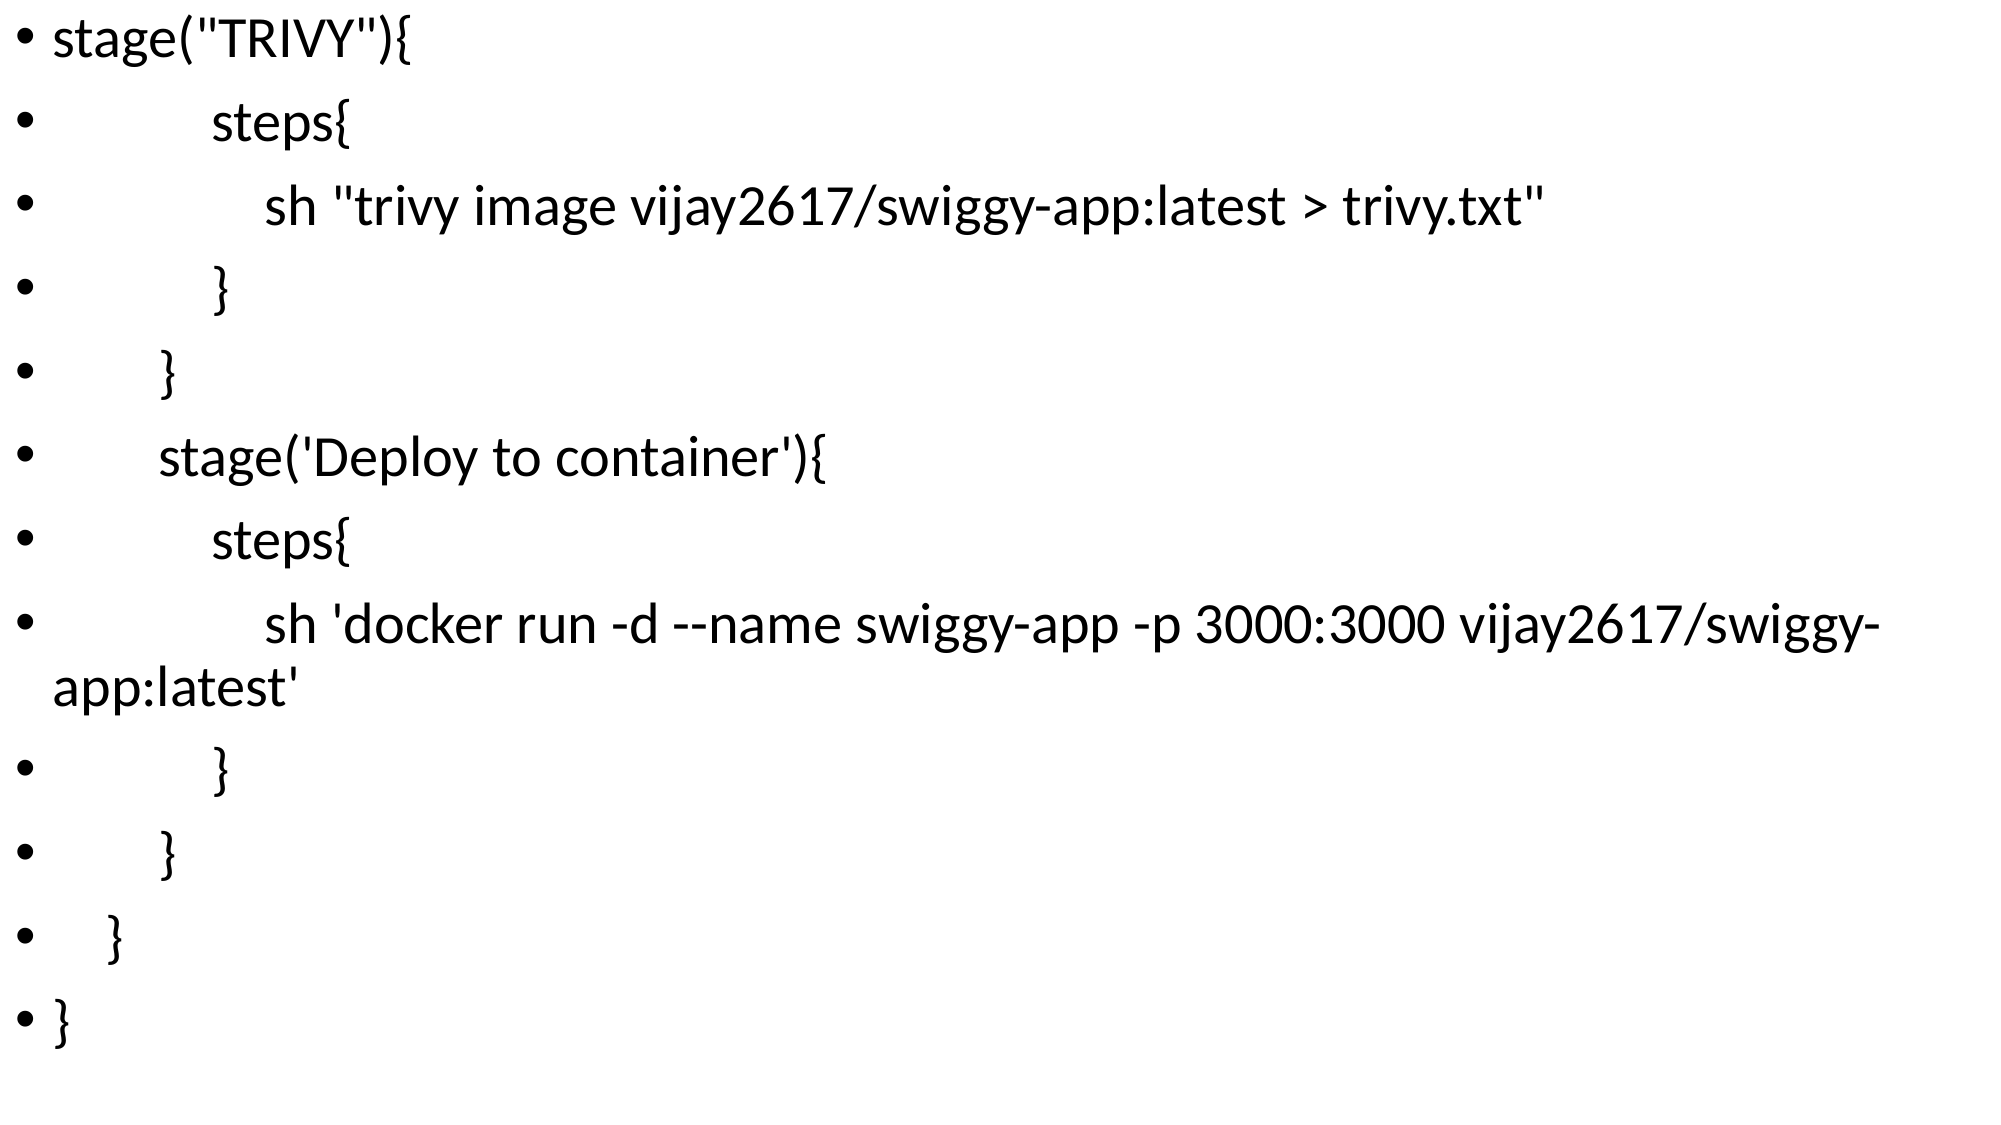

stage("TRIVY"){
            steps{
                sh "trivy image vijay2617/swiggy-app:latest > trivy.txt"
            }
        }
        stage('Deploy to container'){
            steps{
                sh 'docker run -d --name swiggy-app -p 3000:3000 vijay2617/swiggy-app:latest'
            }
        }
    }
}